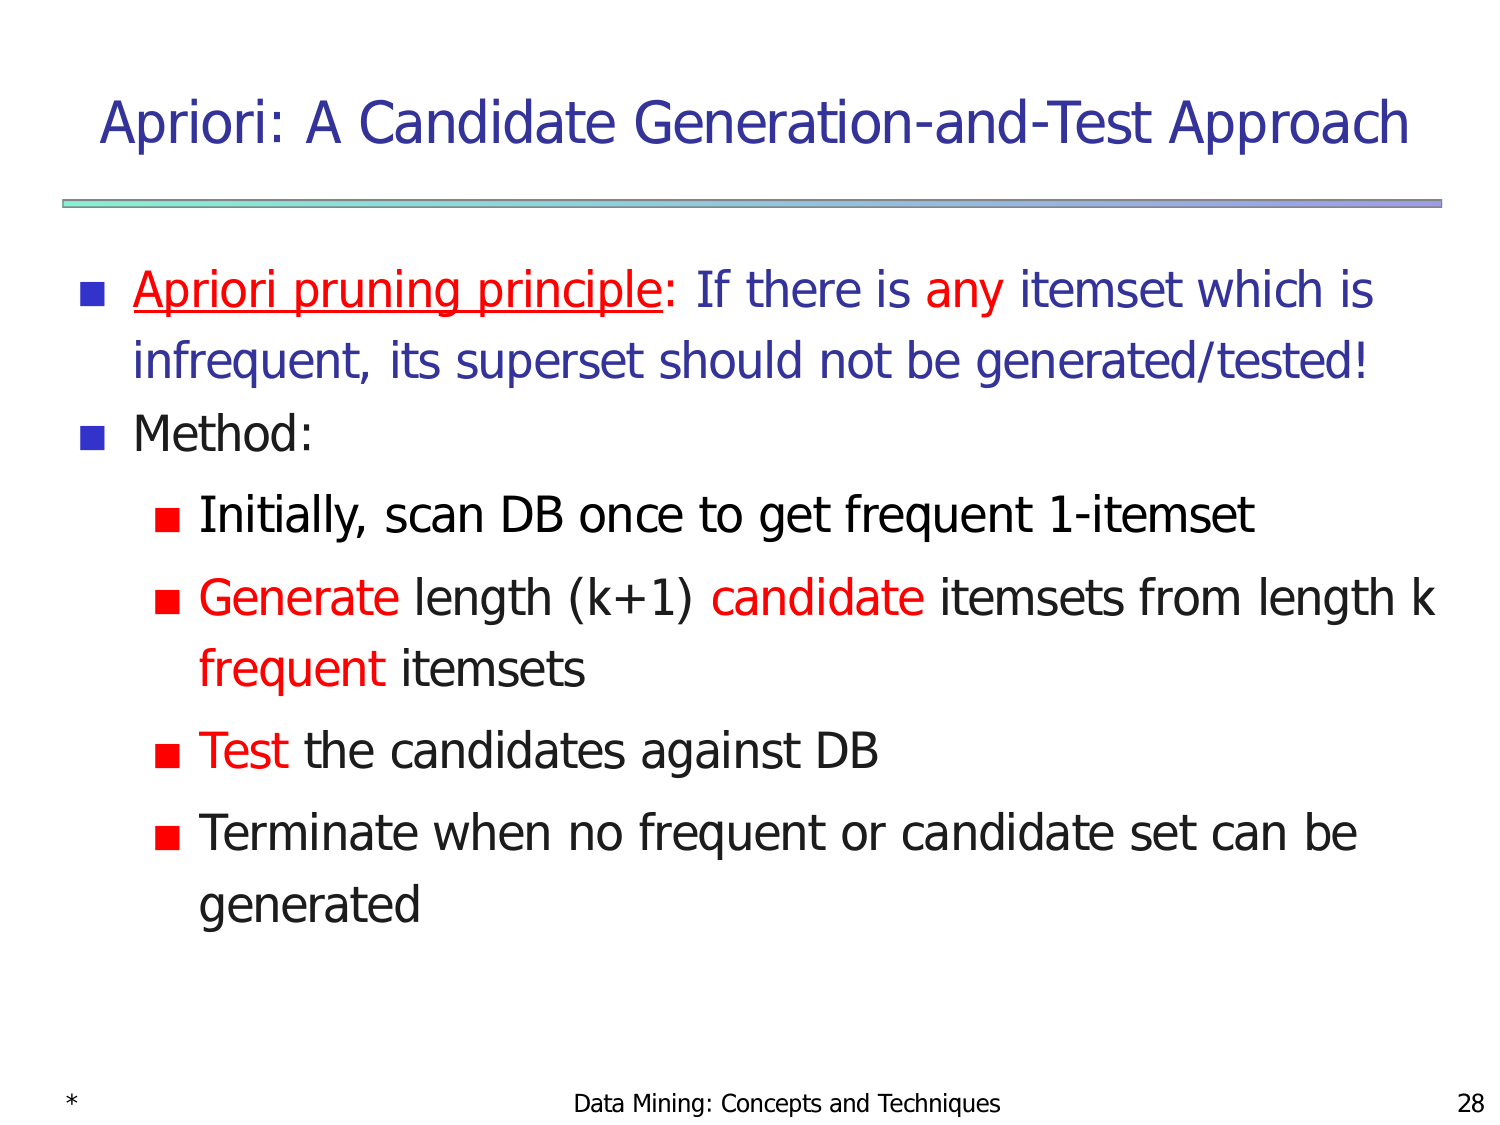

# Apriori: A Candidate Generation-and-Test Approach
Apriori pruning principle: If there is any itemset which is infrequent, its superset should not be generated/tested!
Method:
Initially, scan DB once to get frequent 1-itemset
Generate length (k+1) candidate itemsets from length k frequent itemsets
Test the candidates against DB
Terminate when no frequent or candidate set can be generated
*
Data Mining: Concepts and Techniques
28